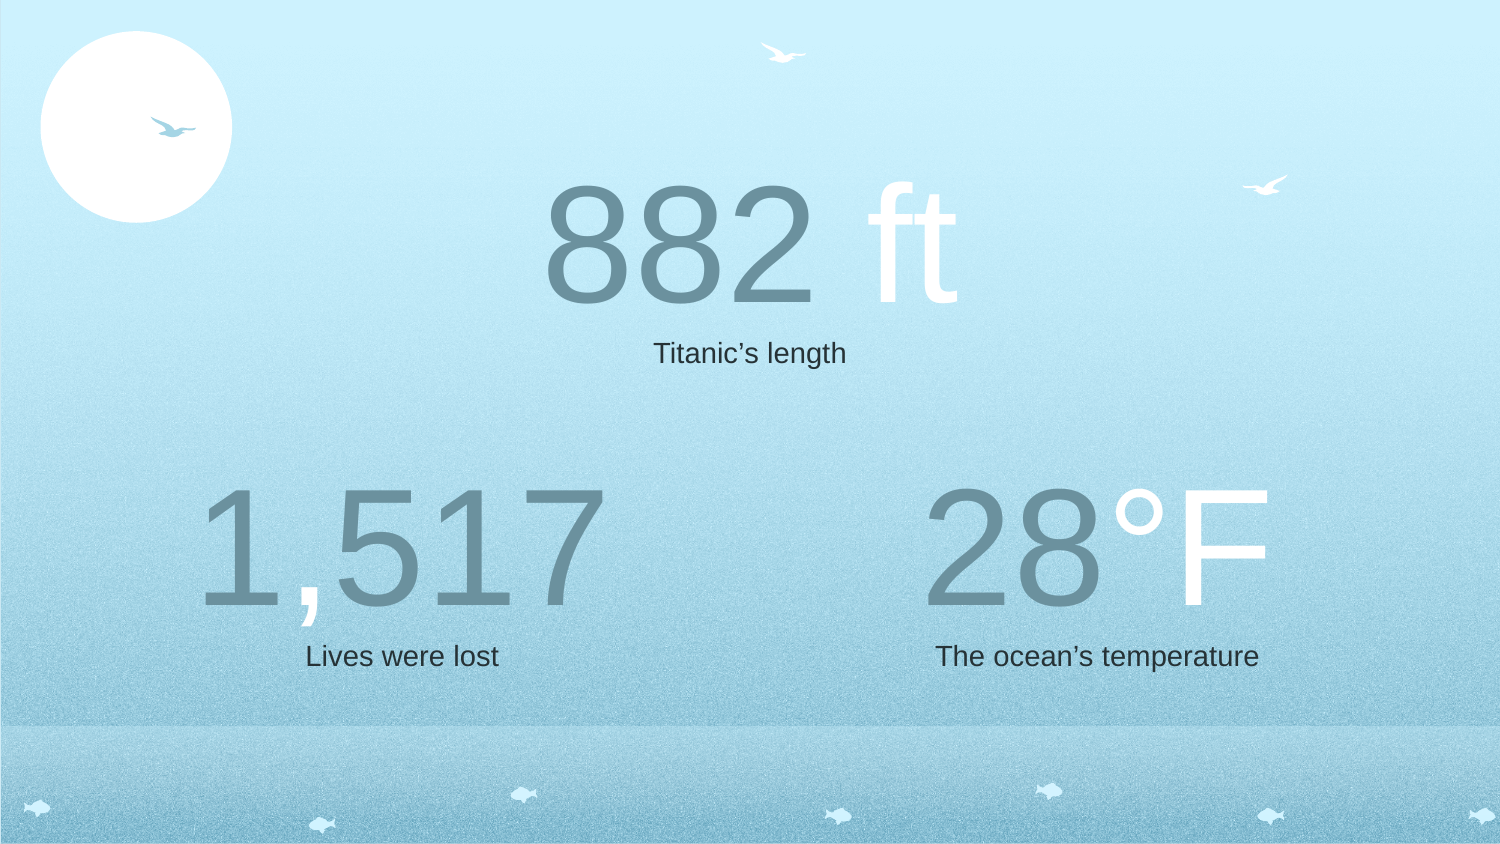

# 882 ft
Titanic’s length
1,517
28°F
Lives were lost
The ocean’s temperature